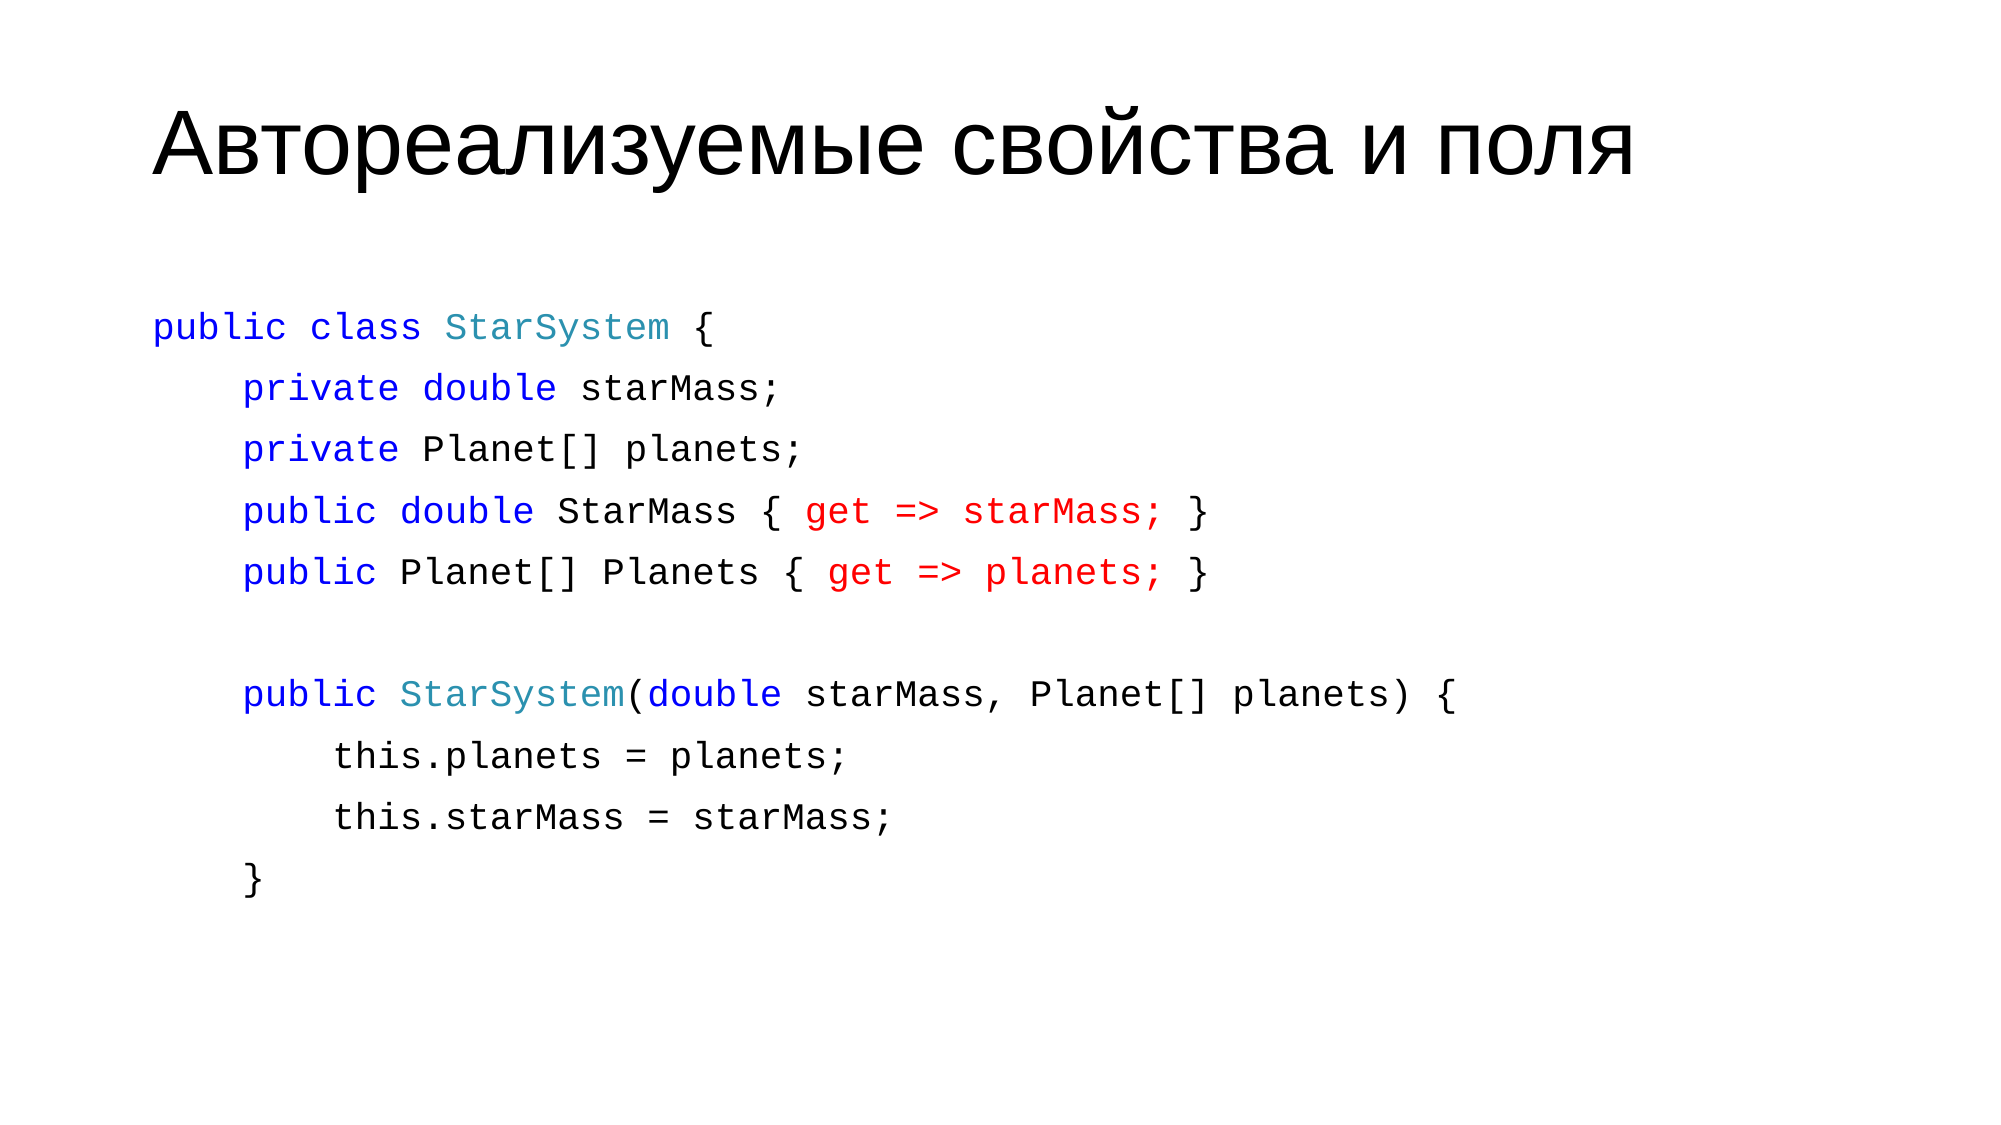

# Автореализуемые свойства и поля
public class StarSystem {
    private double starMass;
    private Planet[] planets;
    public double StarMass { get => starMass; }
    public Planet[] Planets { get => planets; }

    public StarSystem(double starMass, Planet[] planets) {
        this.planets = planets;
        this.starMass = starMass;
    }